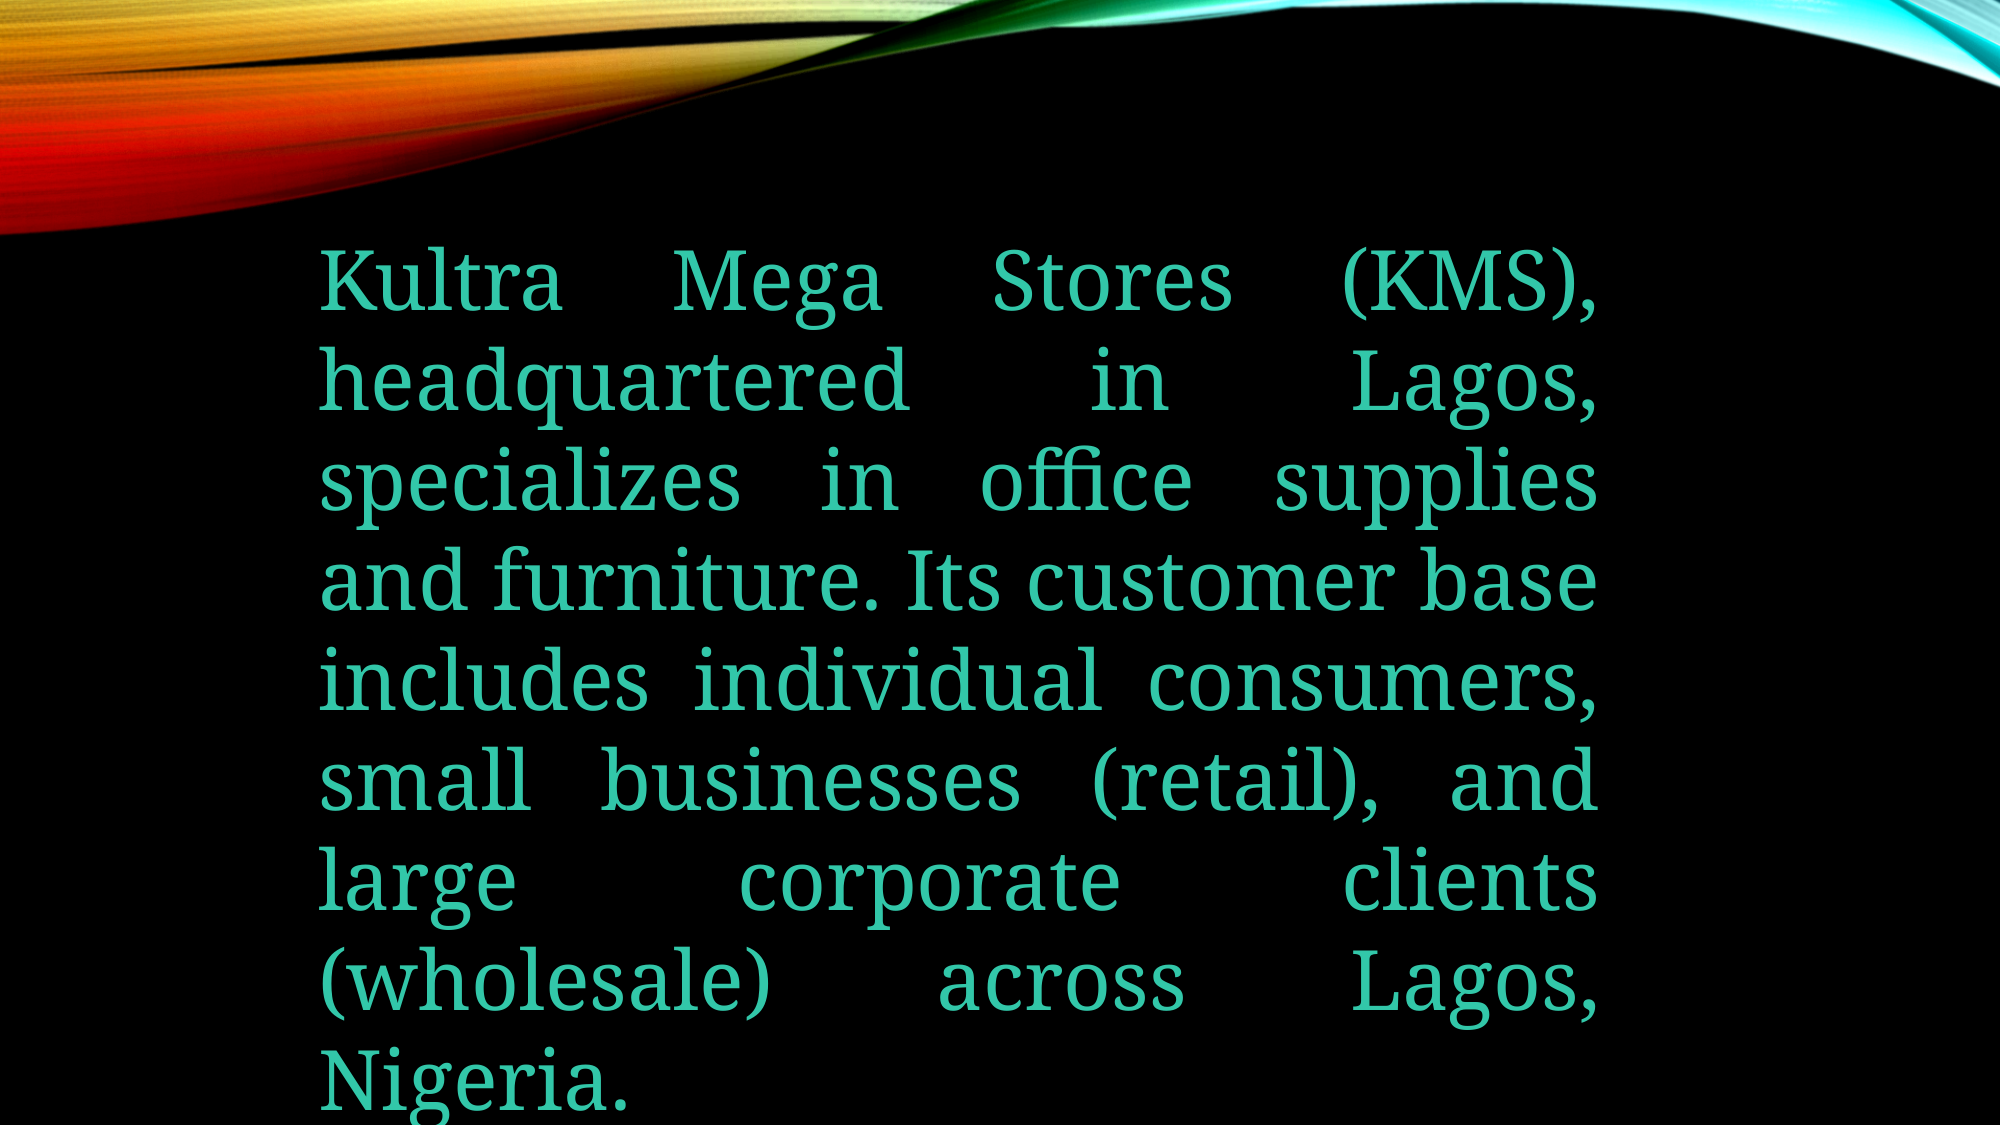

Kultra Mega Stores (KMS), headquartered in Lagos, specializes in office supplies and furniture. Its customer base includes individual consumers, small businesses (retail), and large corporate clients (wholesale) across Lagos, Nigeria.